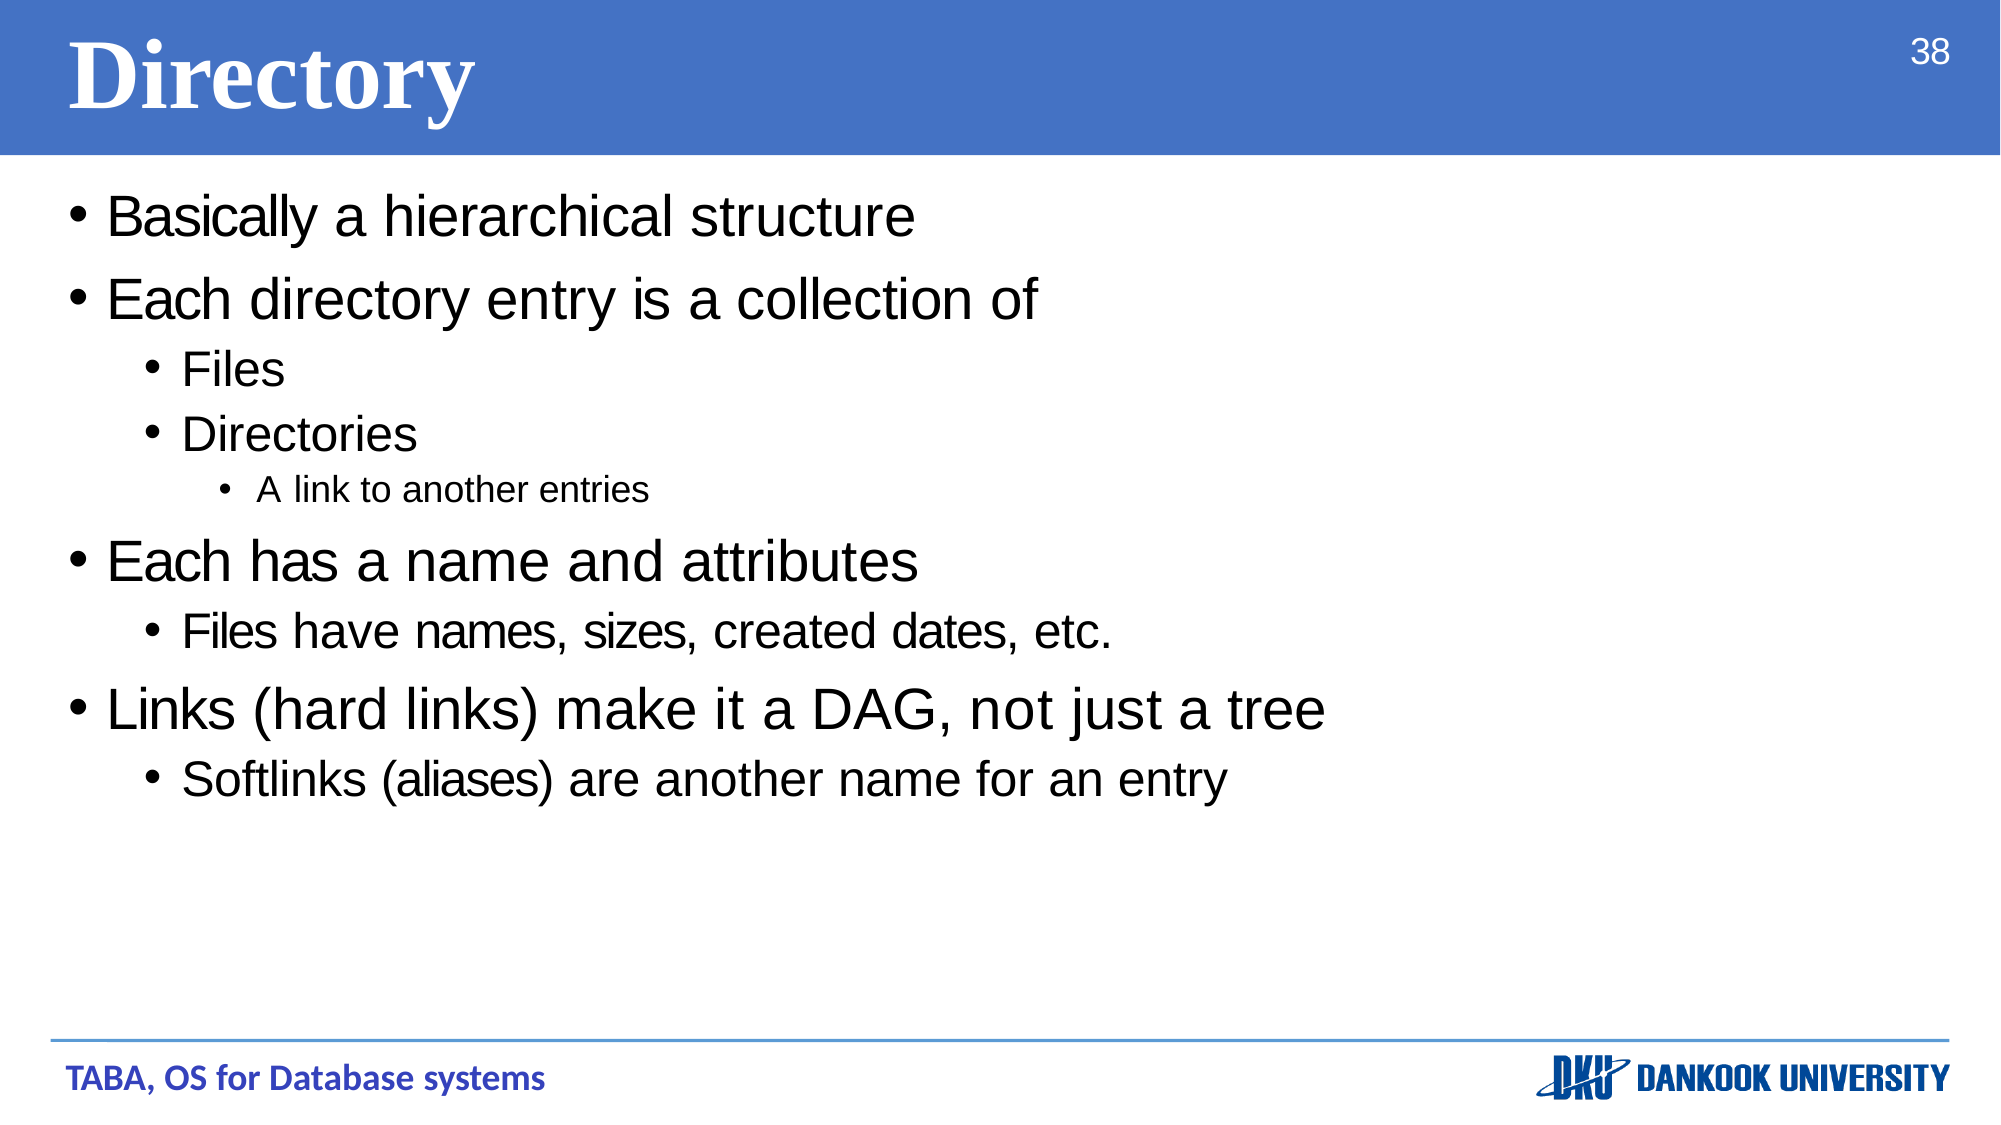

# Directory
38
Basically a hierarchical structure
Each directory entry is a collection of
Files
Directories
A link to another entries
Each has a name and attributes
Files have names, sizes, created dates, etc.
Links (hard links) make it a DAG, not just a tree
Softlinks (aliases) are another name for an entry
TABA, OS for Database systems